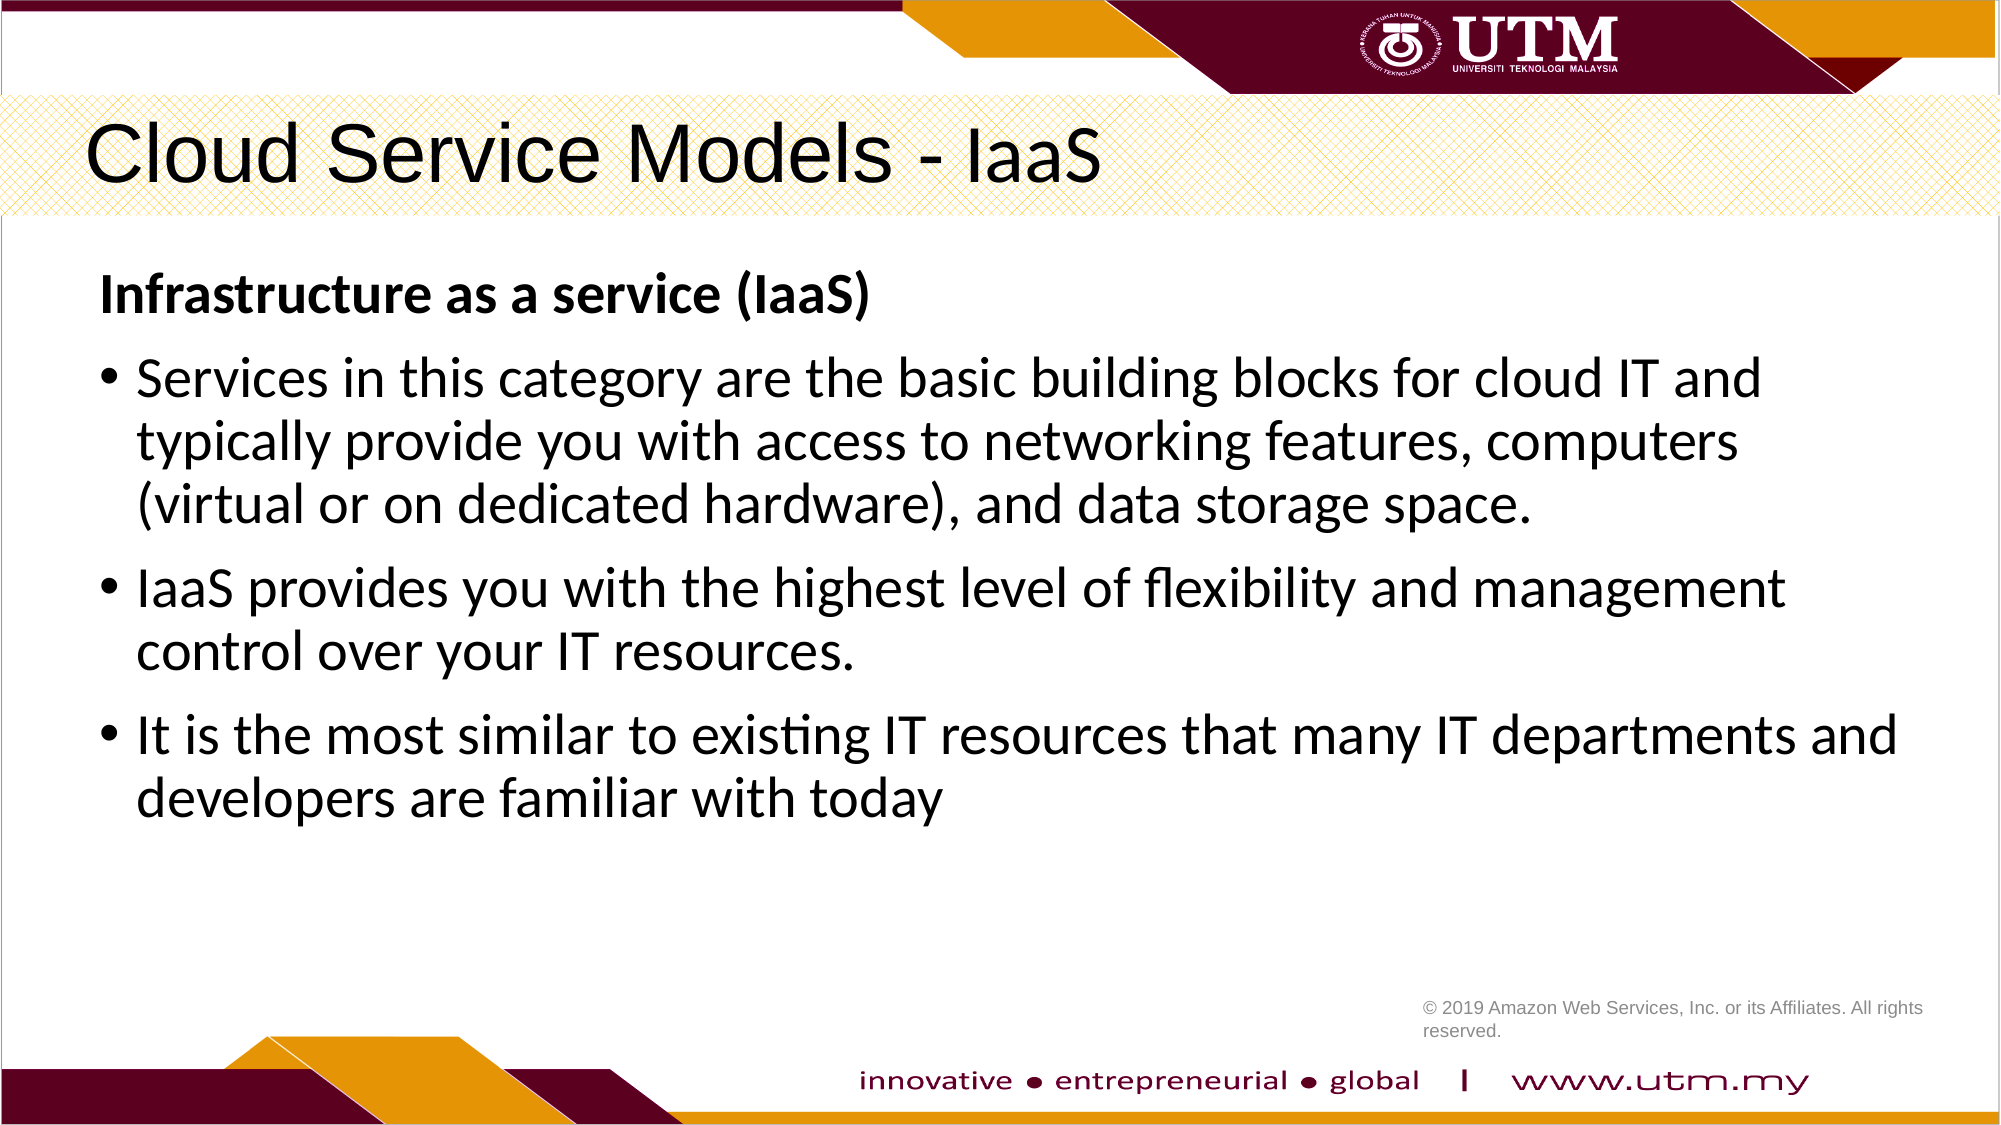

# Cloud Service Models - IaaS
Infrastructure as a service (IaaS)
Services in this category are the basic building blocks for cloud IT and typically provide you with access to networking features, computers (virtual or on dedicated hardware), and data storage space.
IaaS provides you with the highest level of flexibility and management control over your IT resources.
It is the most similar to existing IT resources that many IT departments and developers are familiar with today
© 2019 Amazon Web Services, Inc. or its Affiliates. All rights reserved.